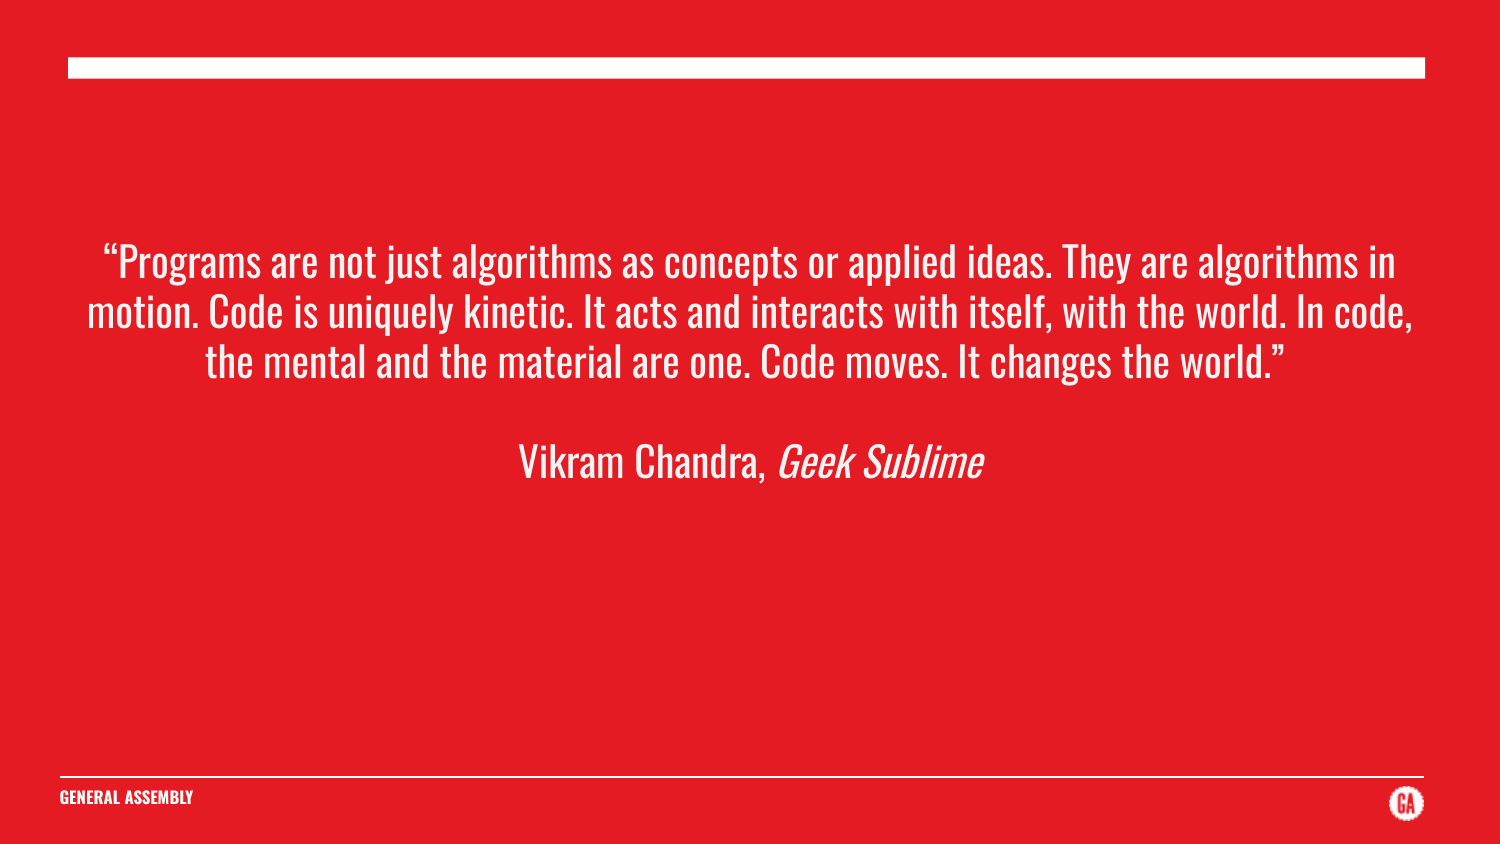

# “Programs are not just algorithms as concepts or applied ideas. They are algorithms in motion. Code is uniquely kinetic. It acts and interacts with itself, with the world. In code, the mental and the material are one. Code moves. It changes the world.” Vikram Chandra, Geek Sublime